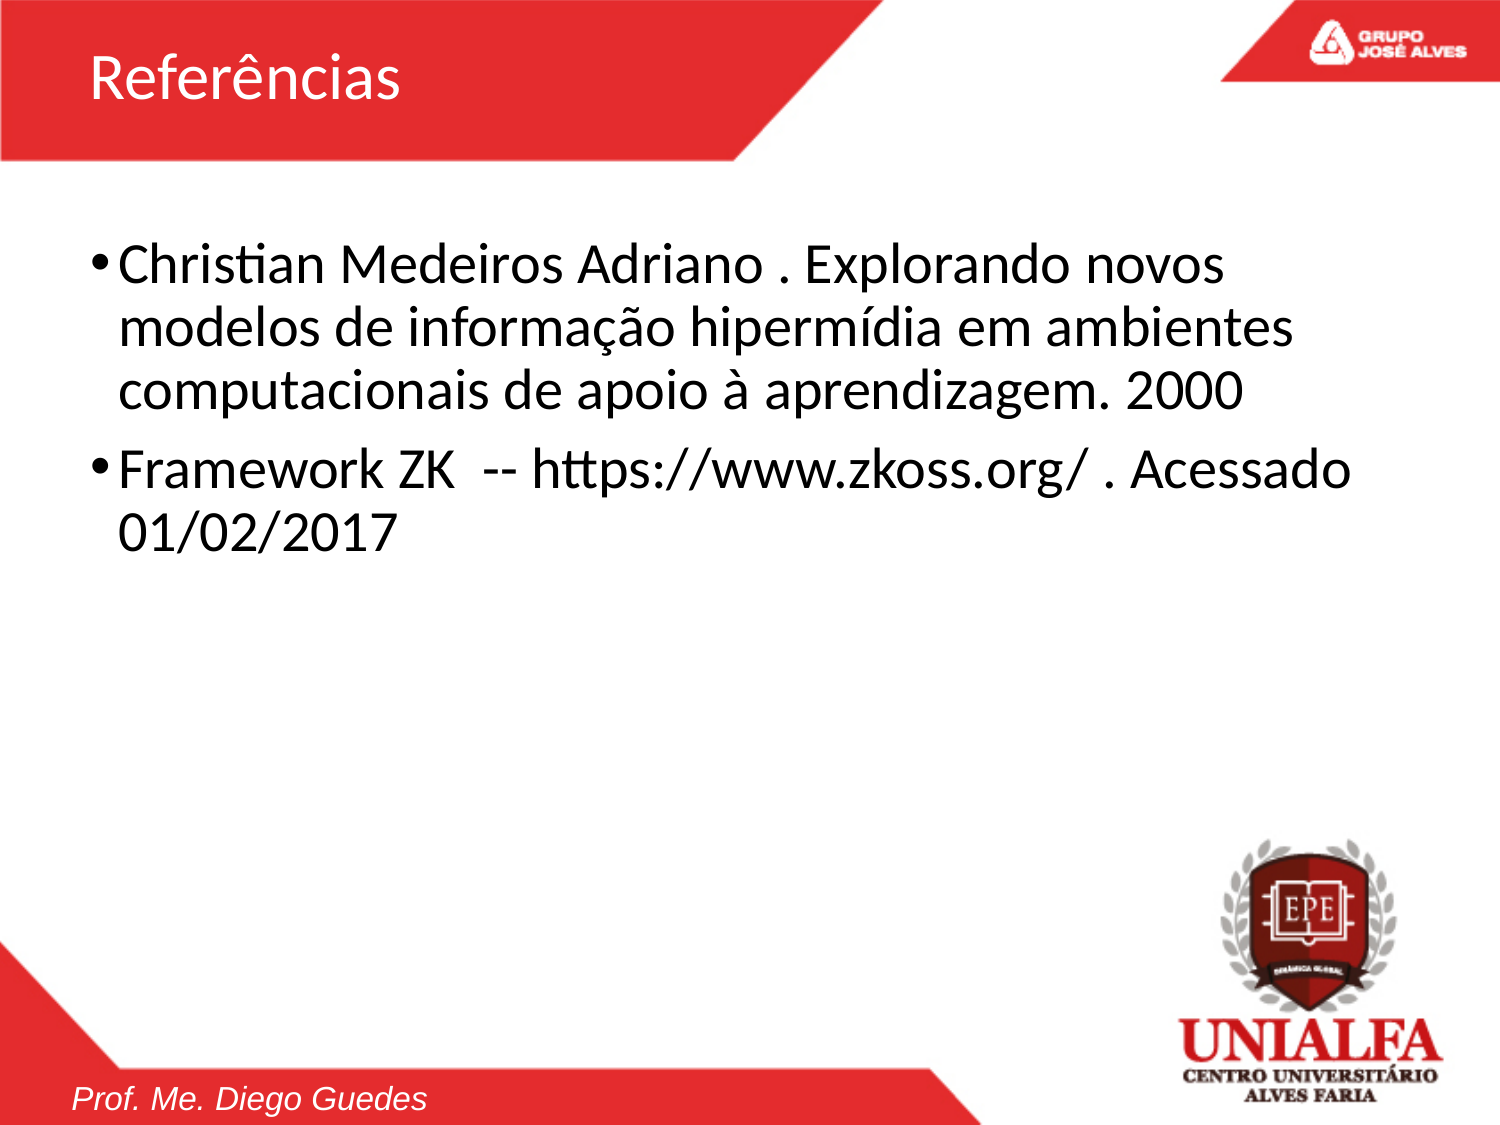

Referências
Christian Medeiros Adriano . Explorando novos modelos de informação hipermídia em ambientes computacionais de apoio à aprendizagem. 2000
Framework ZK  -- https://www.zkoss.org/ . Acessado 01/02/2017
Prof. Me. Diego Guedes